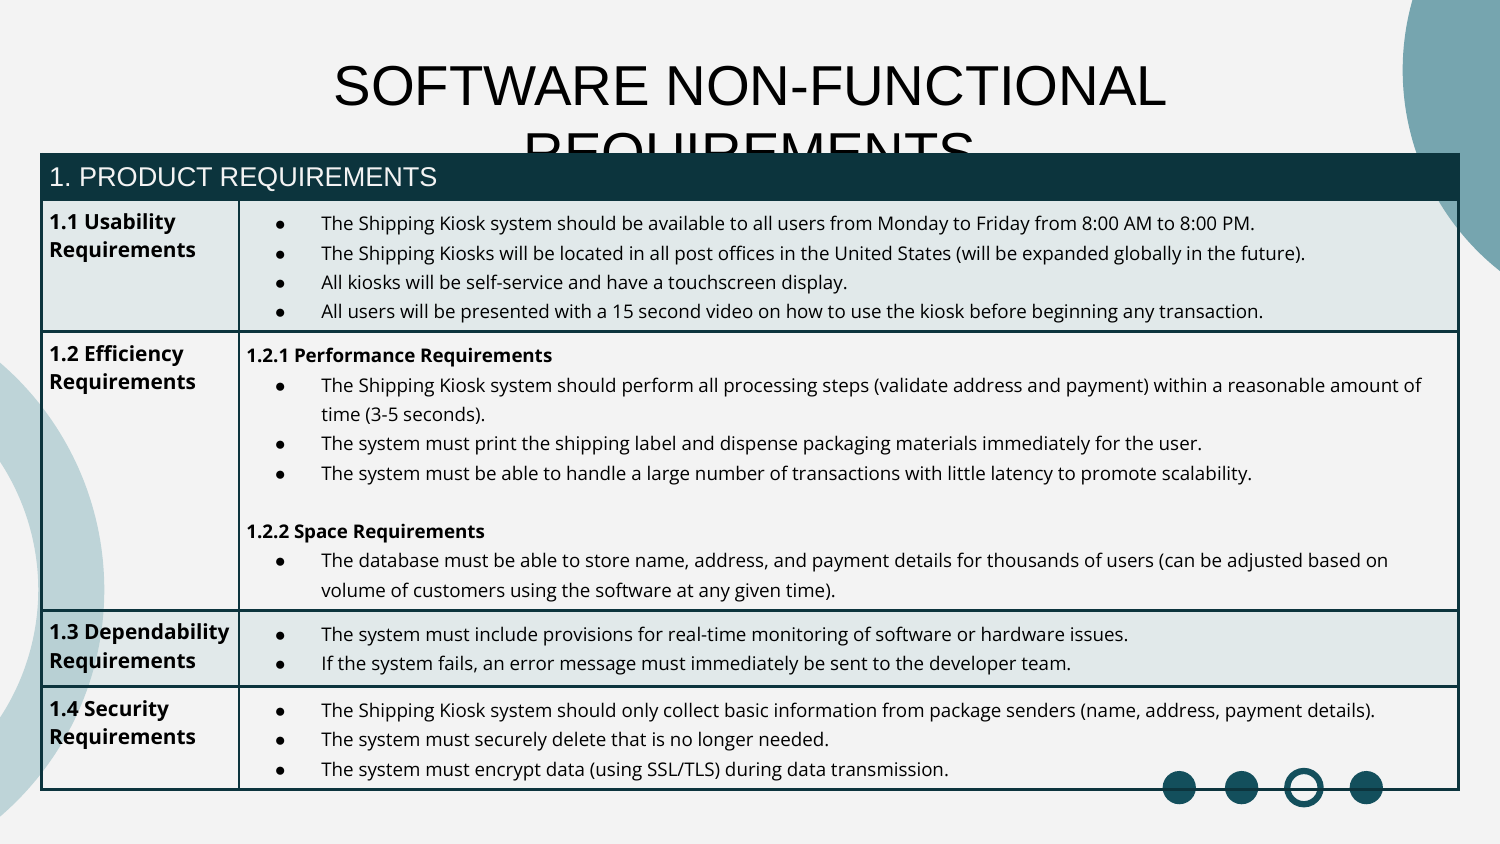

# SOFTWARE NON-FUNCTIONAL REQUIREMENTS
| 1. PRODUCT REQUIREMENTS |  |
| --- | --- |
| 1.1 Usability Requirements | The Shipping Kiosk system should be available to all users from Monday to Friday from 8:00 AM to 8:00 PM. The Shipping Kiosks will be located in all post offices in the United States (will be expanded globally in the future). All kiosks will be self-service and have a touchscreen display. All users will be presented with a 15 second video on how to use the kiosk before beginning any transaction. |
| 1.2 Efficiency Requirements | 1.2.1 Performance Requirements The Shipping Kiosk system should perform all processing steps (validate address and payment) within a reasonable amount of time (3-5 seconds). The system must print the shipping label and dispense packaging materials immediately for the user. The system must be able to handle a large number of transactions with little latency to promote scalability. 1.2.2 Space Requirements The database must be able to store name, address, and payment details for thousands of users (can be adjusted based on volume of customers using the software at any given time). |
| 1.3 Dependability Requirements | The system must include provisions for real-time monitoring of software or hardware issues. If the system fails, an error message must immediately be sent to the developer team. |
| 1.4 Security Requirements | The Shipping Kiosk system should only collect basic information from package senders (name, address, payment details). The system must securely delete that is no longer needed. The system must encrypt data (using SSL/TLS) during data transmission. |